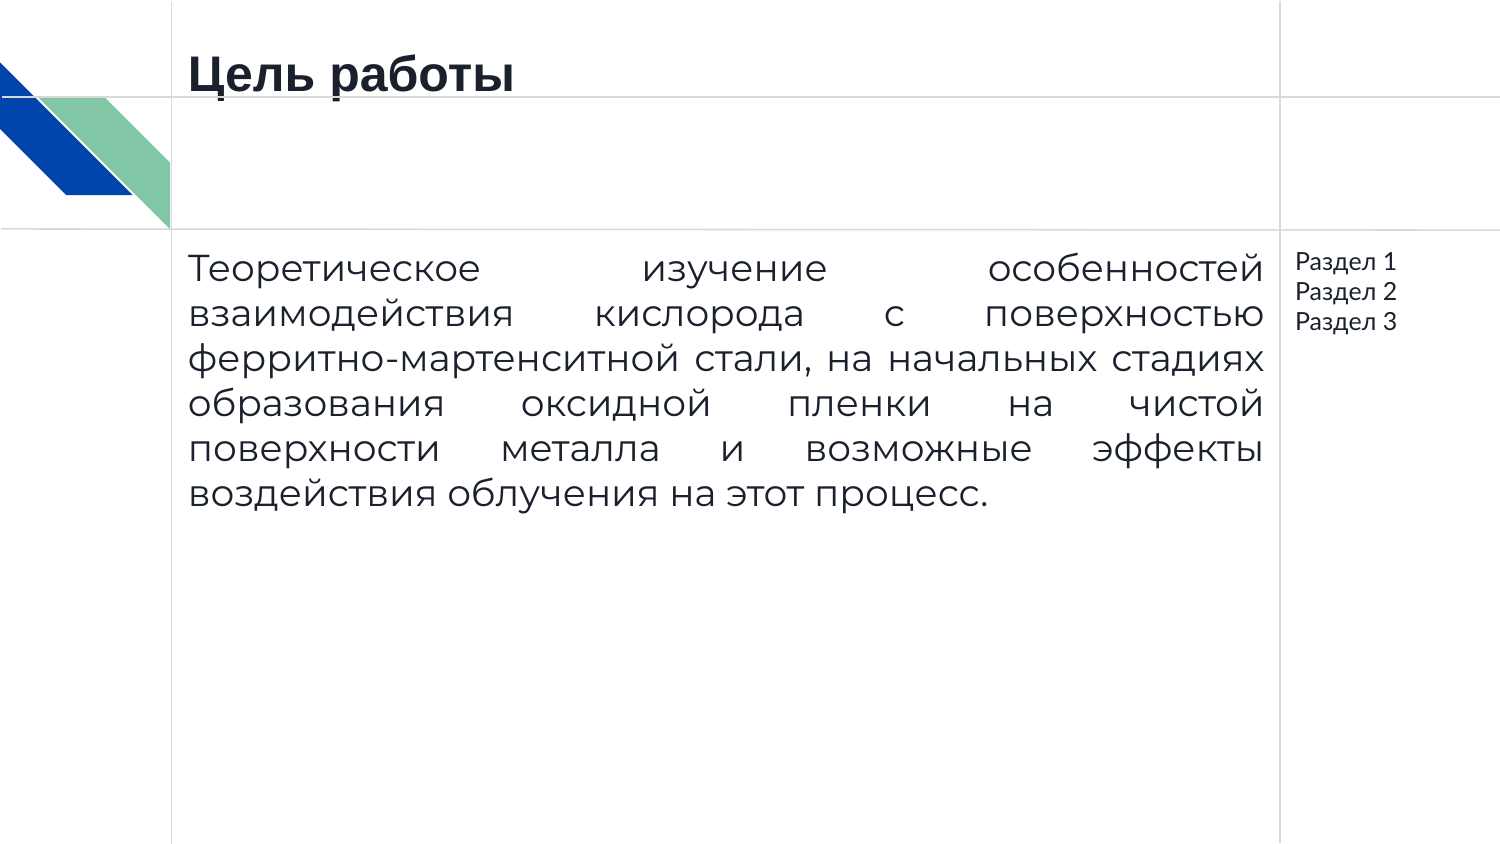

Цель работы
# Теоретическое изучение особенностей взаимодействия кислорода с поверхностью ферритно-мартенситной стали, на начальных стадиях образования оксидной пленки на чистой поверхности металла и возможные эффекты воздействия облучения на этот процесс.

Раздел 1
Раздел 2
Раздел 3